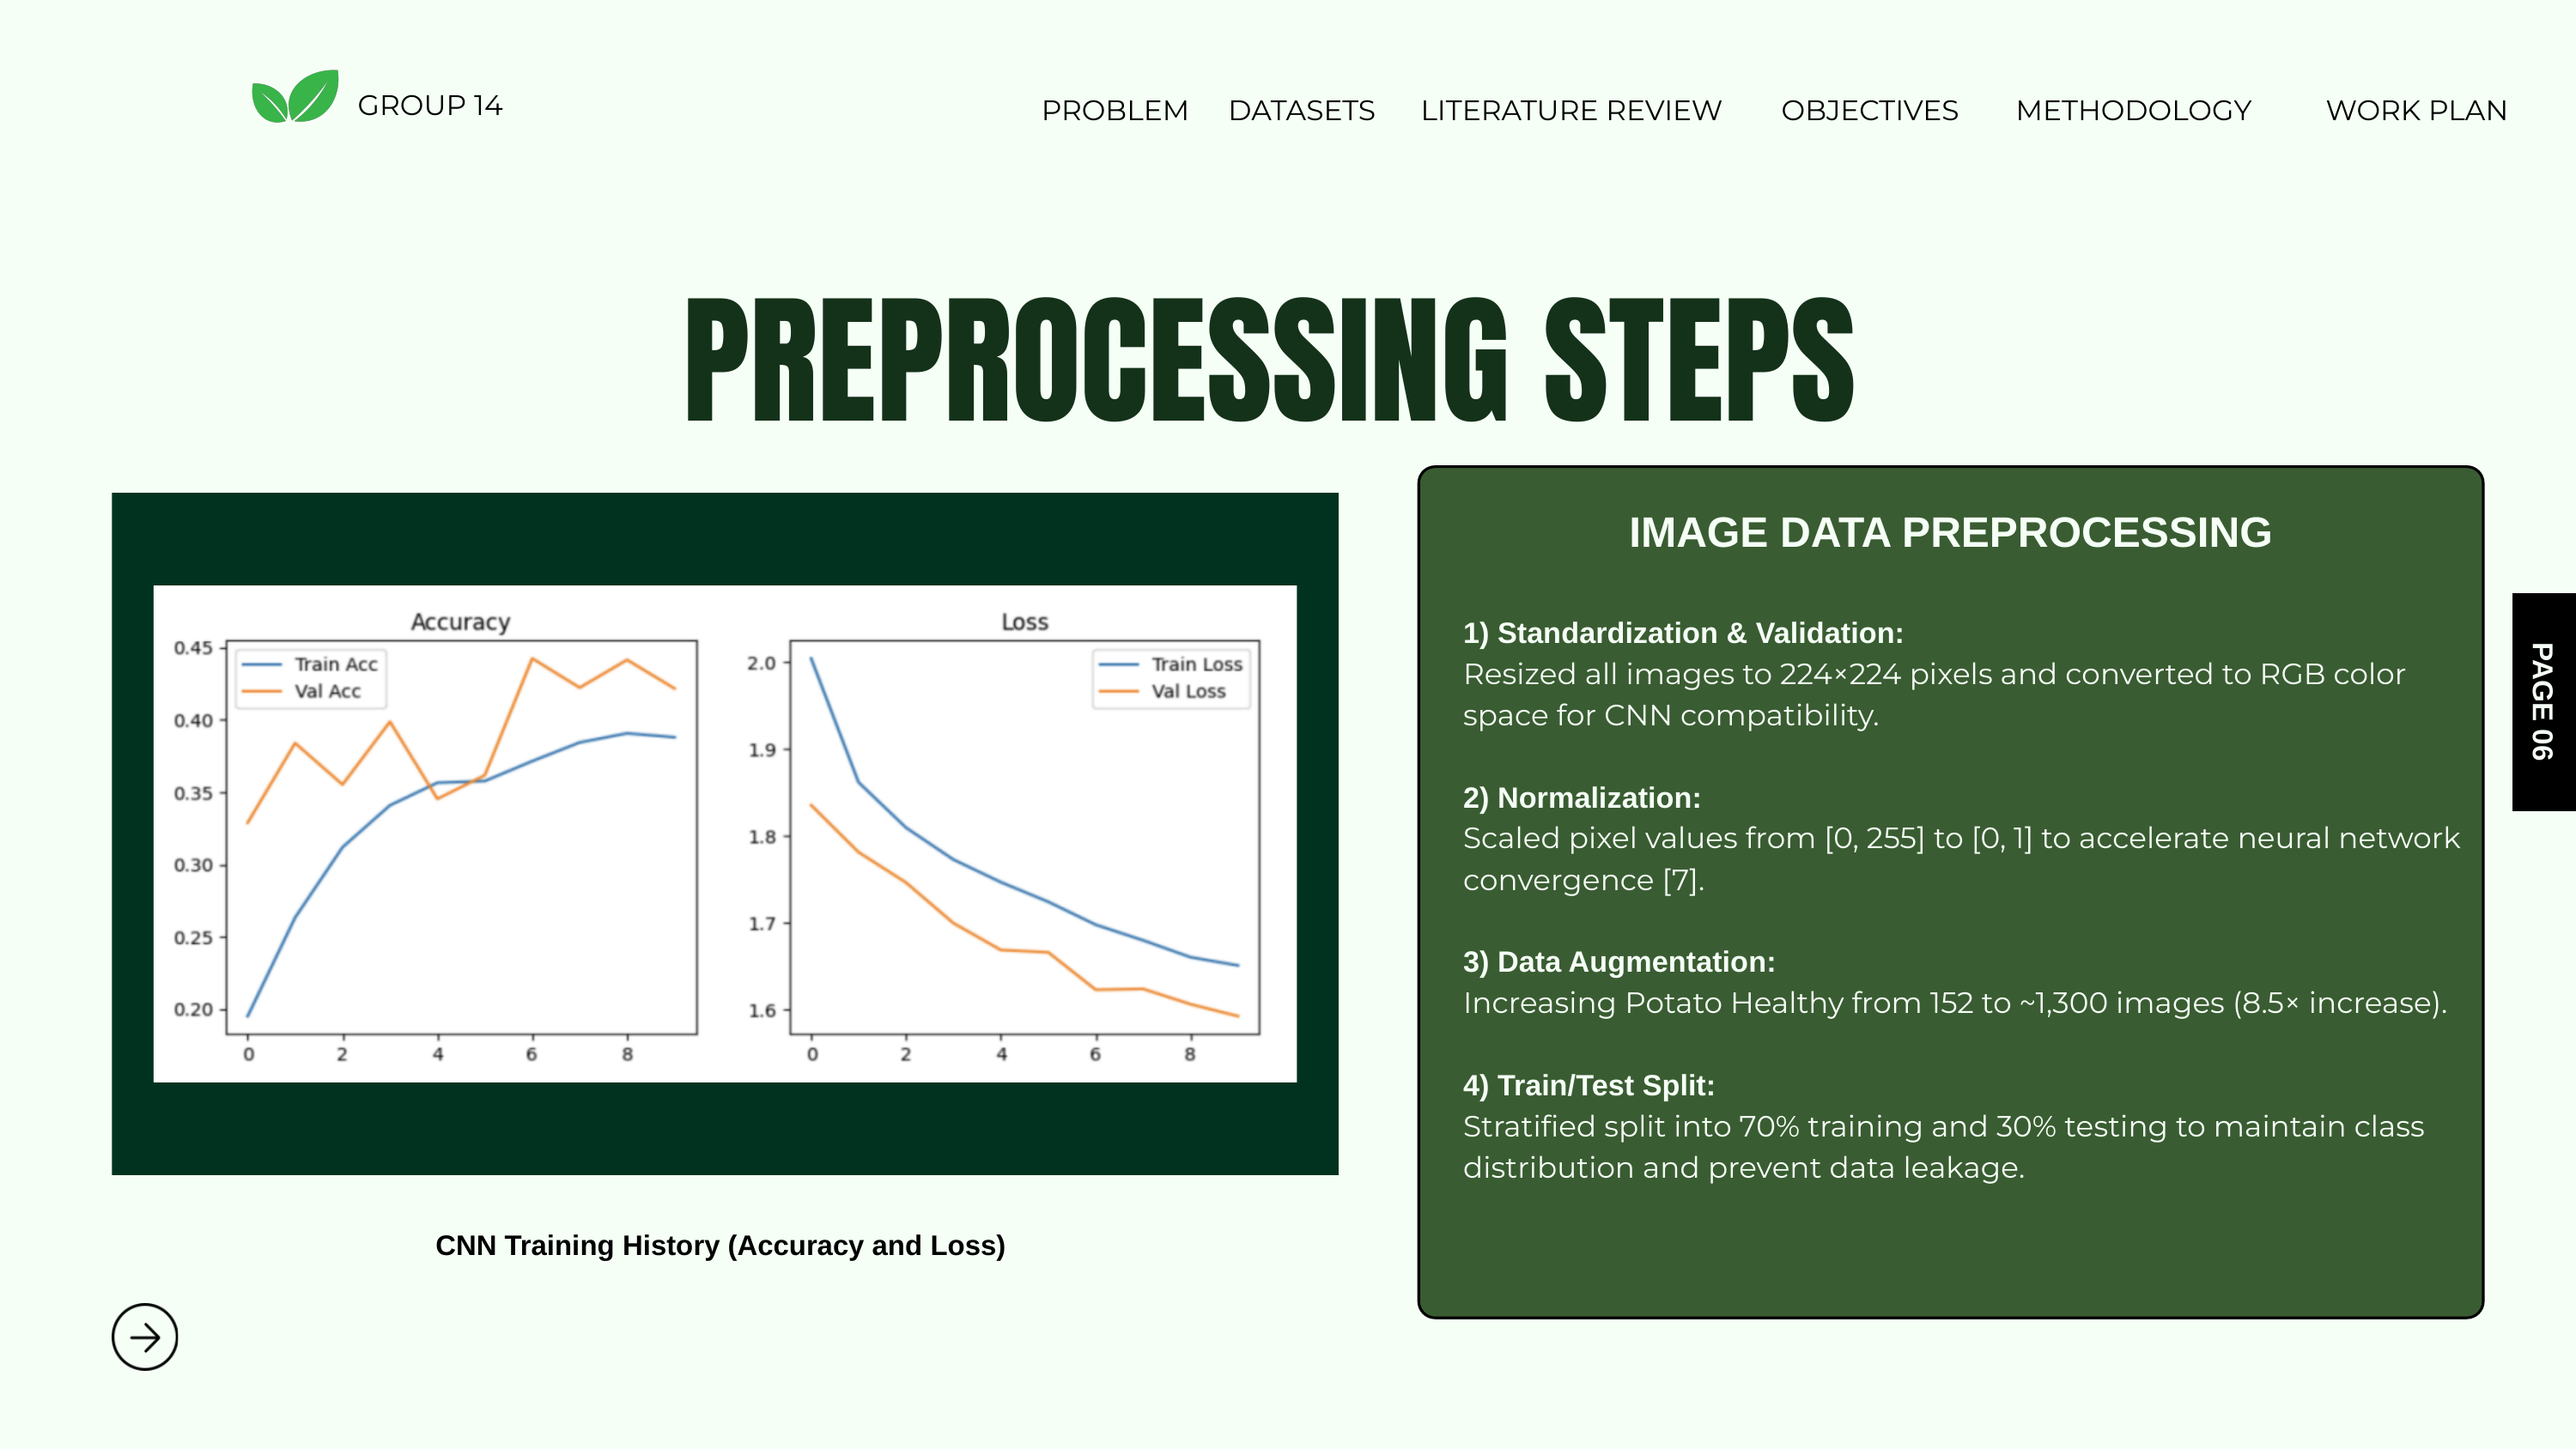

GROUP 14
PROBLEM
DATASETS
LITERATURE REVIEW
OBJECTIVES
METHODOLOGY
WORK PLAN
PREPROCESSING STEPS

IMAGE DATA PREPROCESSING

1) Standardization & Validation:
Resized all images to 224×224 pixels and converted to RGB color space for CNN compatibility.

2) Normalization:
Scaled pixel values from [0, 255] to [0, 1] to accelerate neural network convergence [7].

3) Data Augmentation:
Increasing Potato Healthy from 152 to ~1,300 images (8.5× increase).

4) Train/Test Split:
Stratified split into 70% training and 30% testing to maintain class distribution and prevent data leakage.

PAGE 06
CNN Training History (Accuracy and Loss)